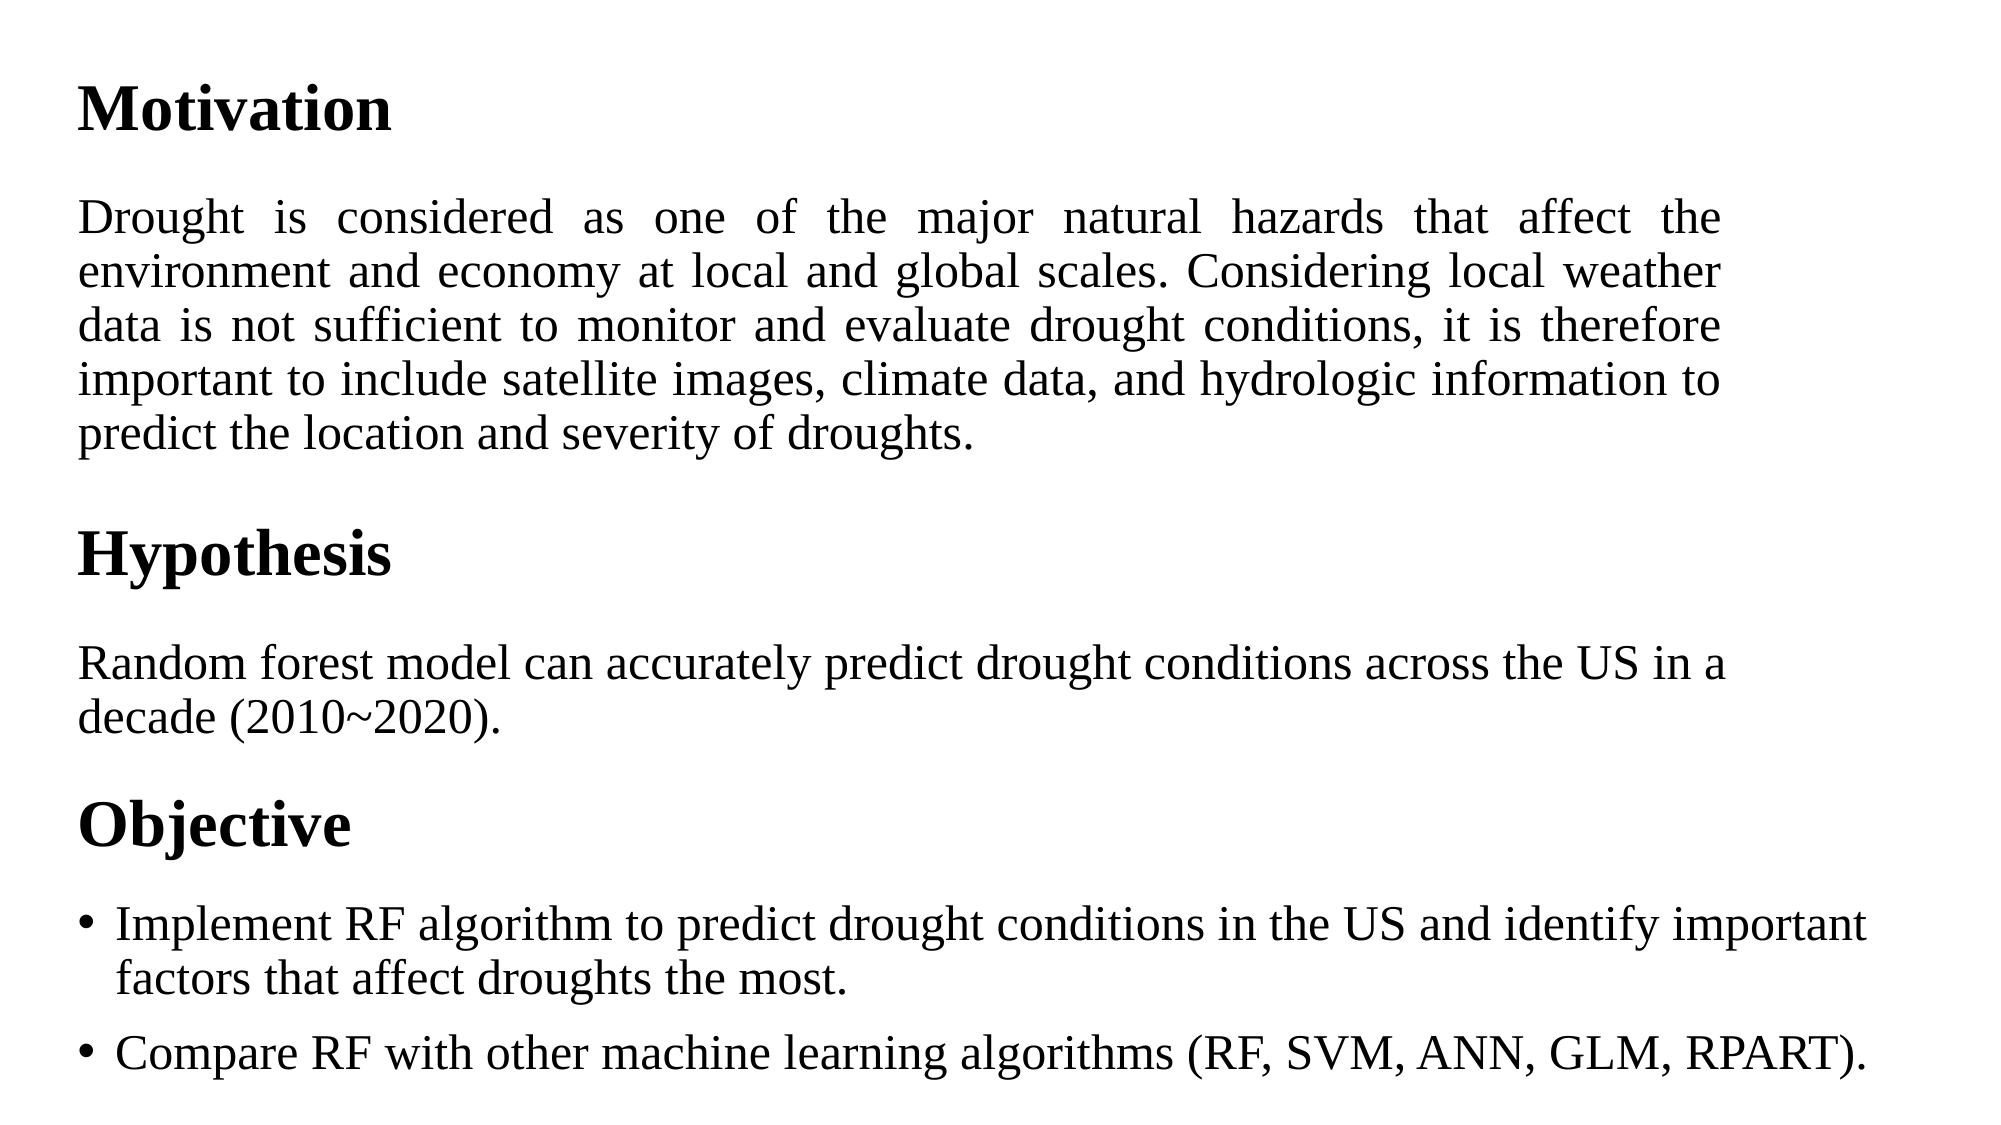

# Motivation
Drought is considered as one of the major natural hazards that affect the environment and economy at local and global scales. Considering local weather data is not sufficient to monitor and evaluate drought conditions, it is therefore important to include satellite images, climate data, and hydrologic information to predict the location and severity of droughts.
Hypothesis
Random forest model can accurately predict drought conditions across the US in a decade (2010~2020).
Objective
Implement RF algorithm to predict drought conditions in the US and identify important factors that affect droughts the most.
Compare RF with other machine learning algorithms (RF, SVM, ANN, GLM, RPART).